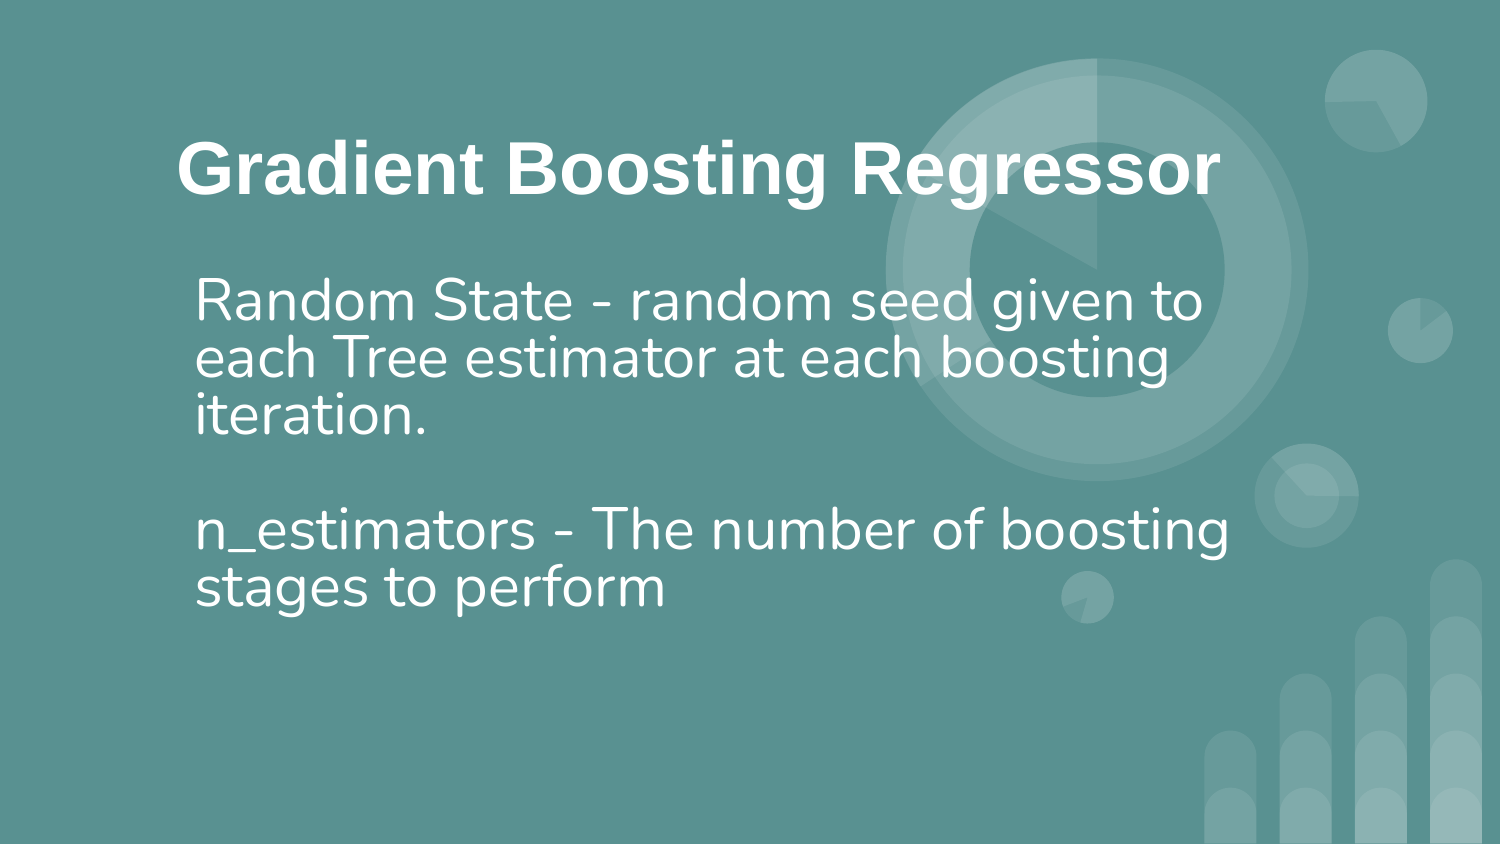

# Gradient Boosting Regressor
Random State - random seed given to each Tree estimator at each boosting iteration.

n_estimators - The number of boosting stages to perform